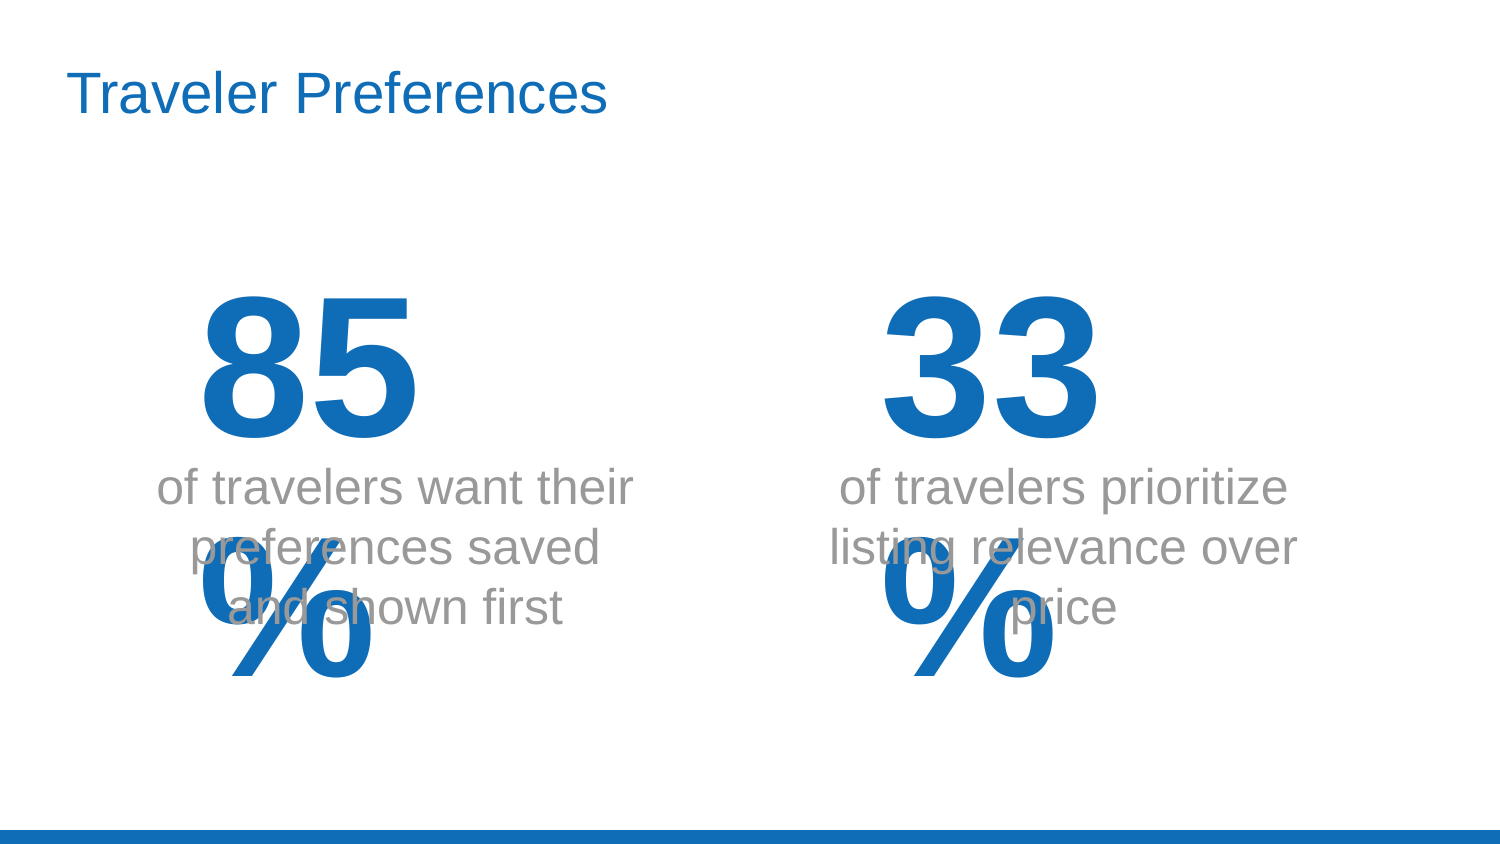

# Traveler Preferences
85%
33%
of travelers want their preferences saved and shown first
of travelers prioritize listing relevance over price